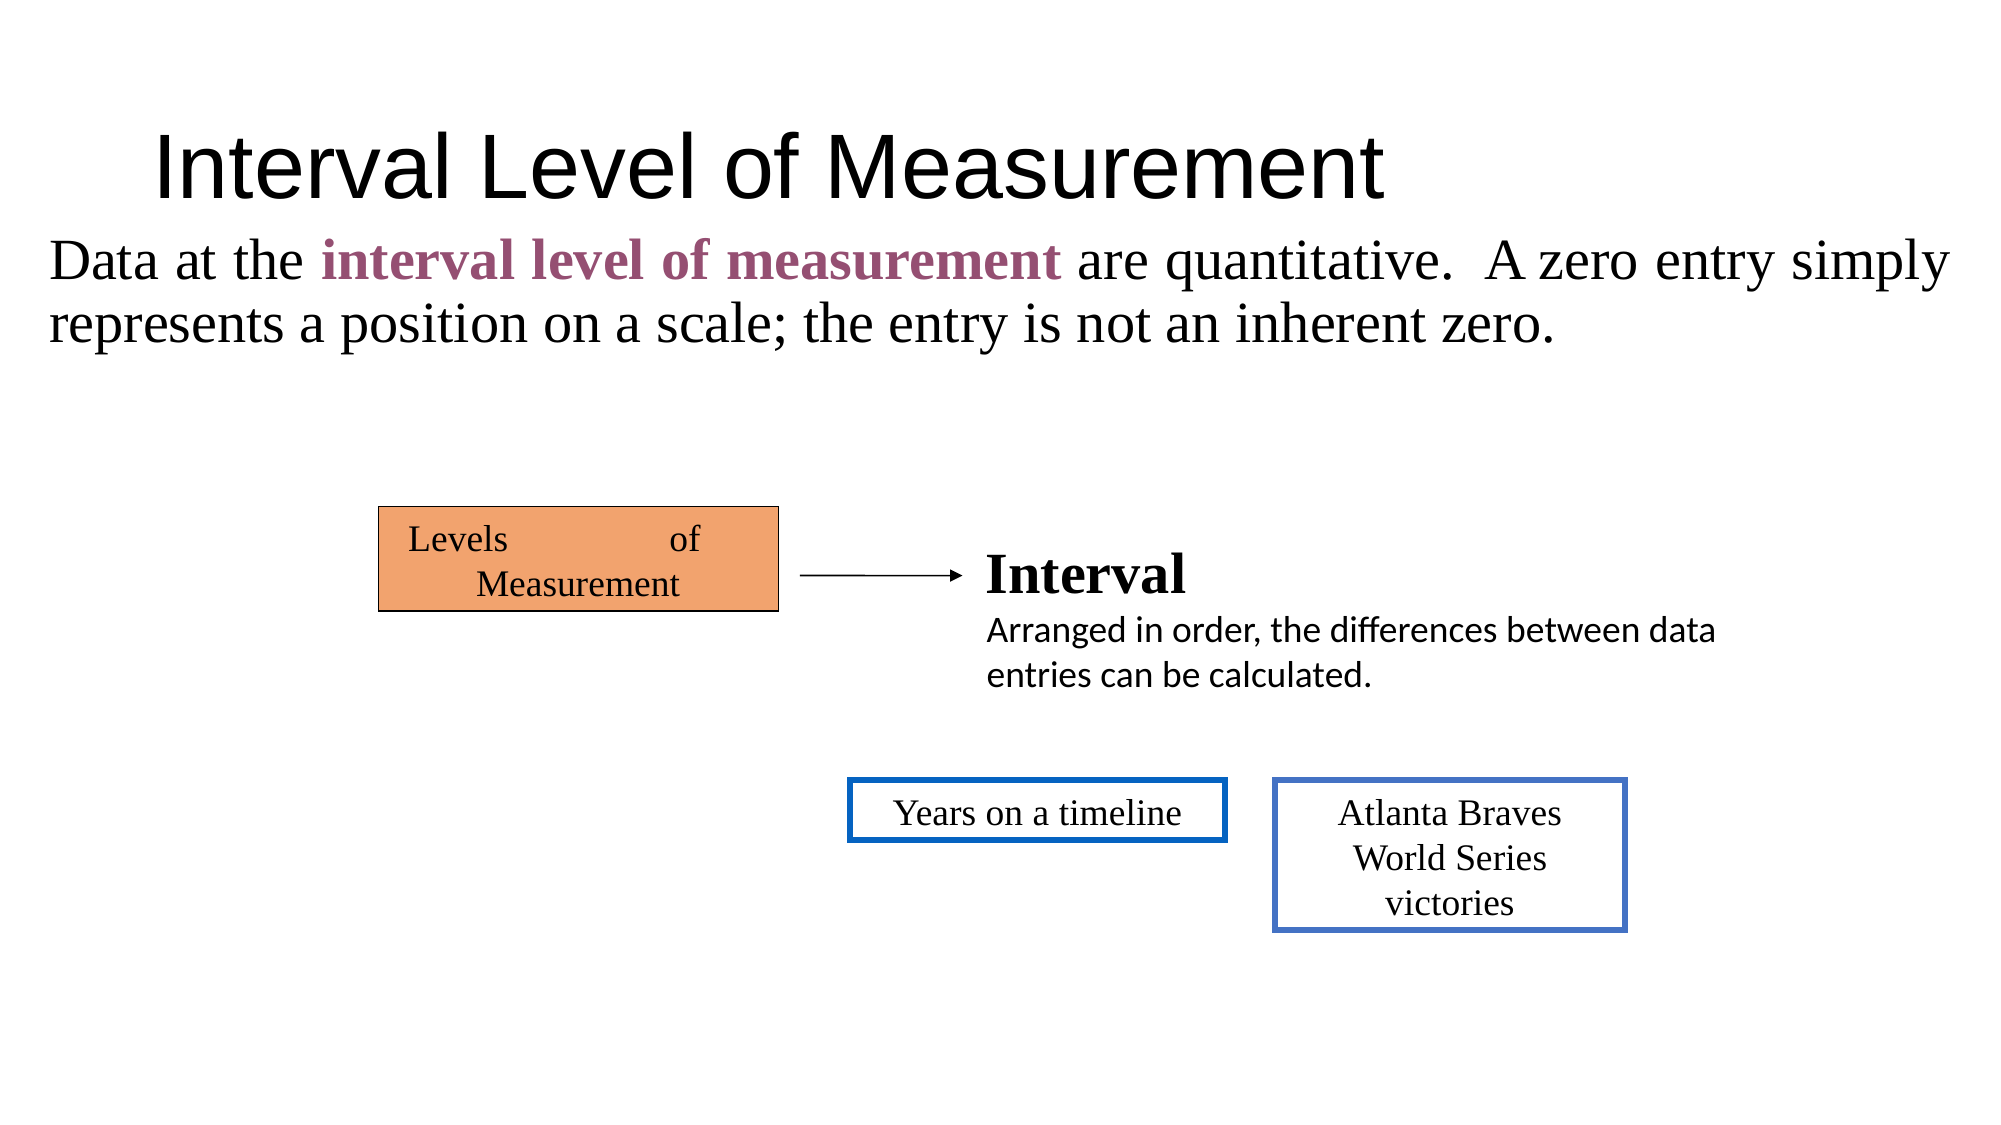

# Interval Level of Measurement
Data at the interval level of measurement are quantitative.  A zero entry simply represents a position on a scale; the entry is not an inherent zero.
Levels                 of      Measurement
Interval

Arranged in order, the differences between data entries can be calculated.
Years on a timeline
Atlanta Braves World Series victories